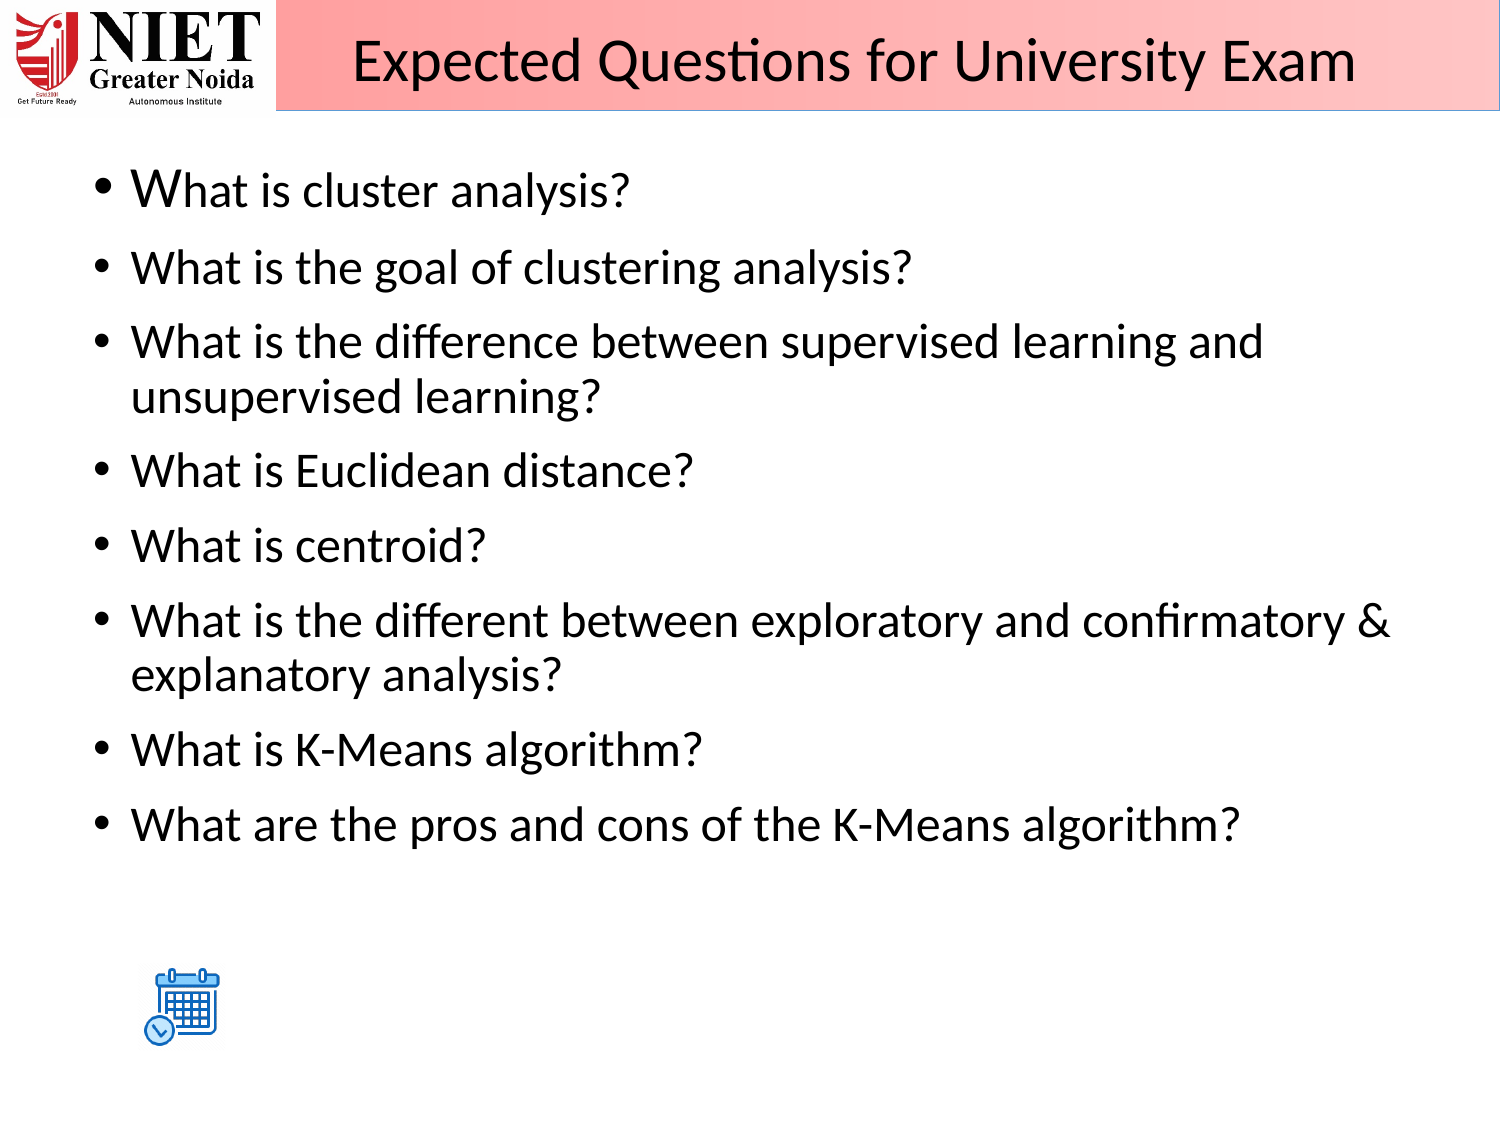

01/07/24
Unit 3
96
Expected Questions for University Exam
What is cluster analysis?
What is the goal of clustering analysis?
What is the difference between supervised learning and unsupervised learning?
What is Euclidean distance?
What is centroid?
What is the different between exploratory and confirmatory & explanatory analysis?
What is K-Means algorithm?
What are the pros and cons of the K-Means algorithm?